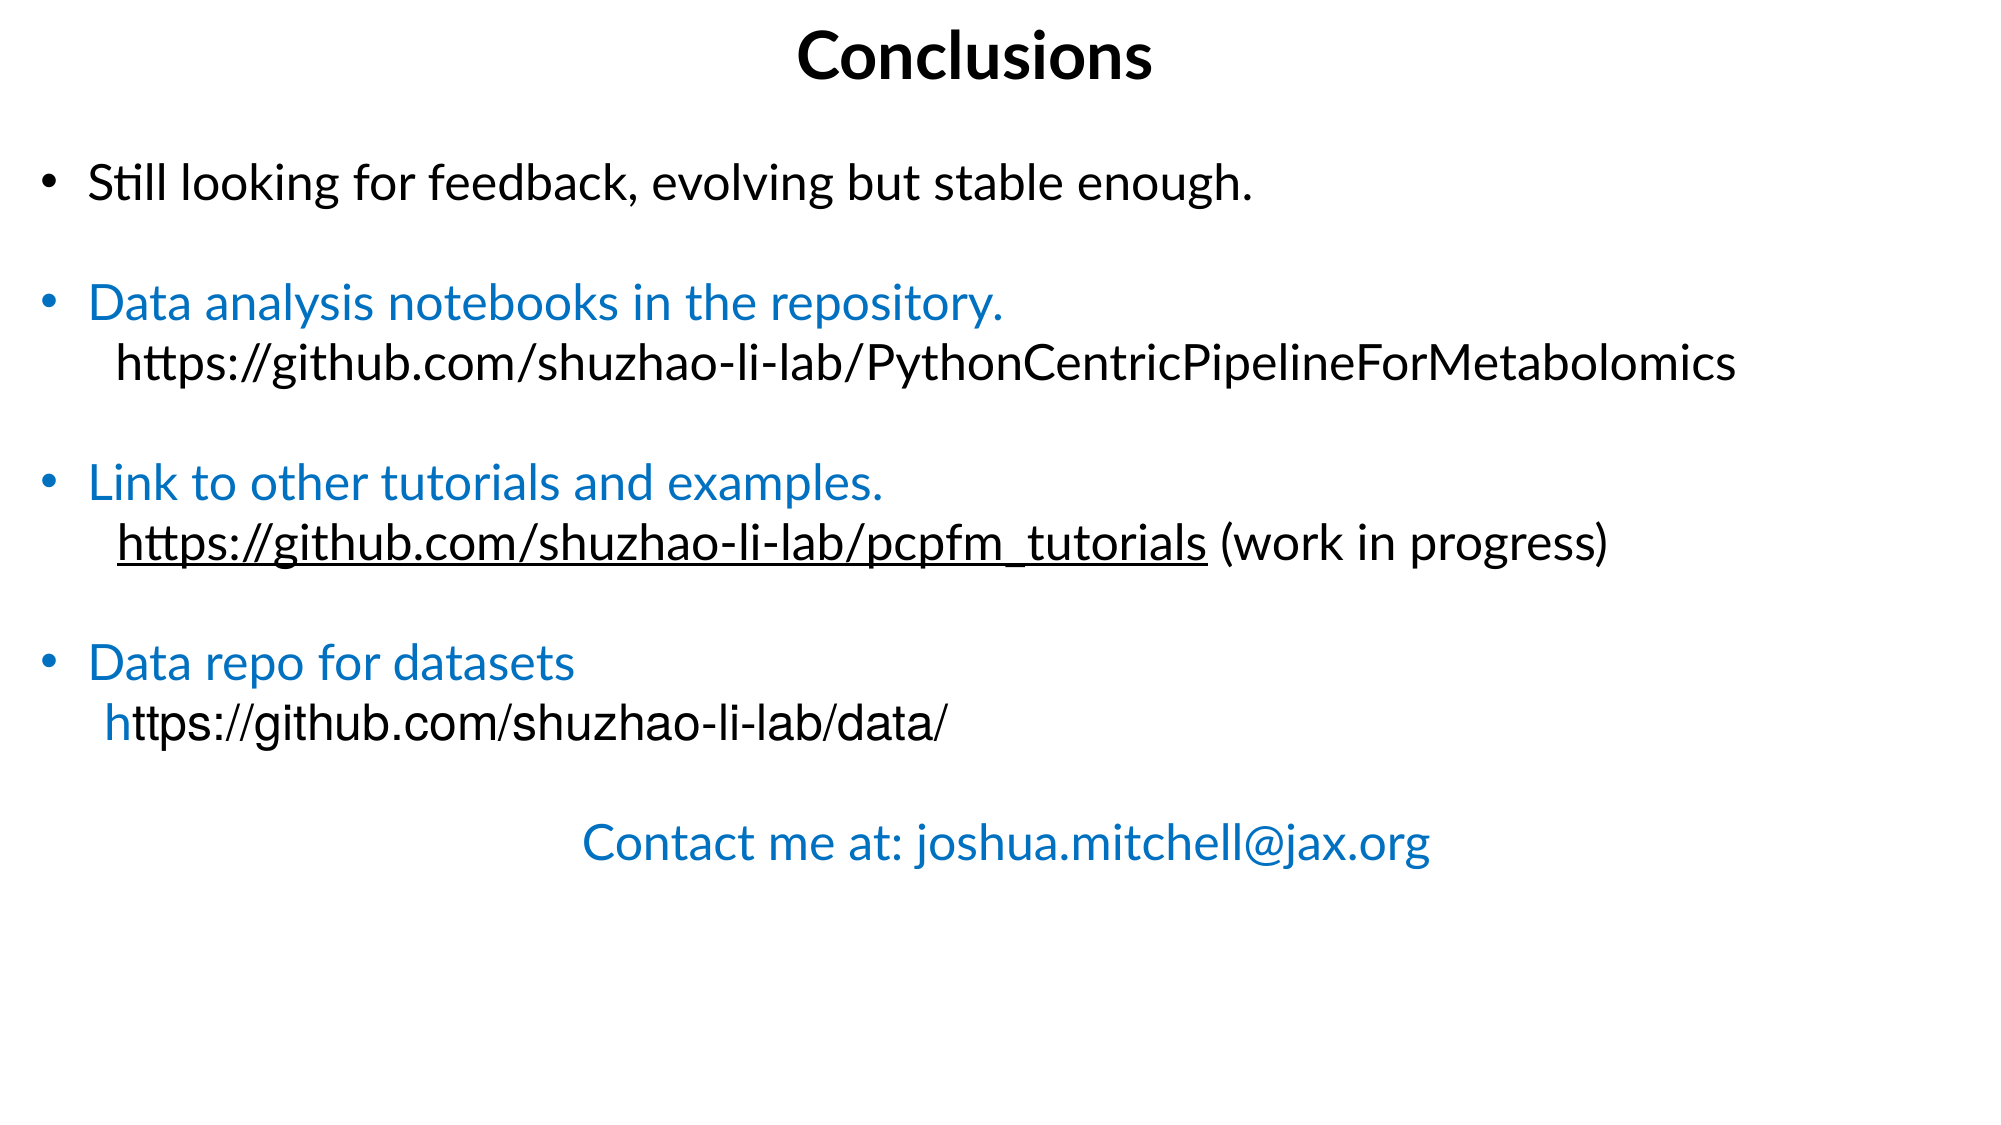

Conclusions
Still looking for feedback, evolving but stable enough.

Data analysis notebooks in the repository.
https://github.com/shuzhao-li-lab/PythonCentricPipelineForMetabolomics

Link to other tutorials and examples.
      https://github.com/shuzhao-li-lab/pcpfm_tutorials (work in progress)

Data repo for datasets
     https://github.com/shuzhao-li-lab/data/

Contact me at: joshua.mitchell@jax.org